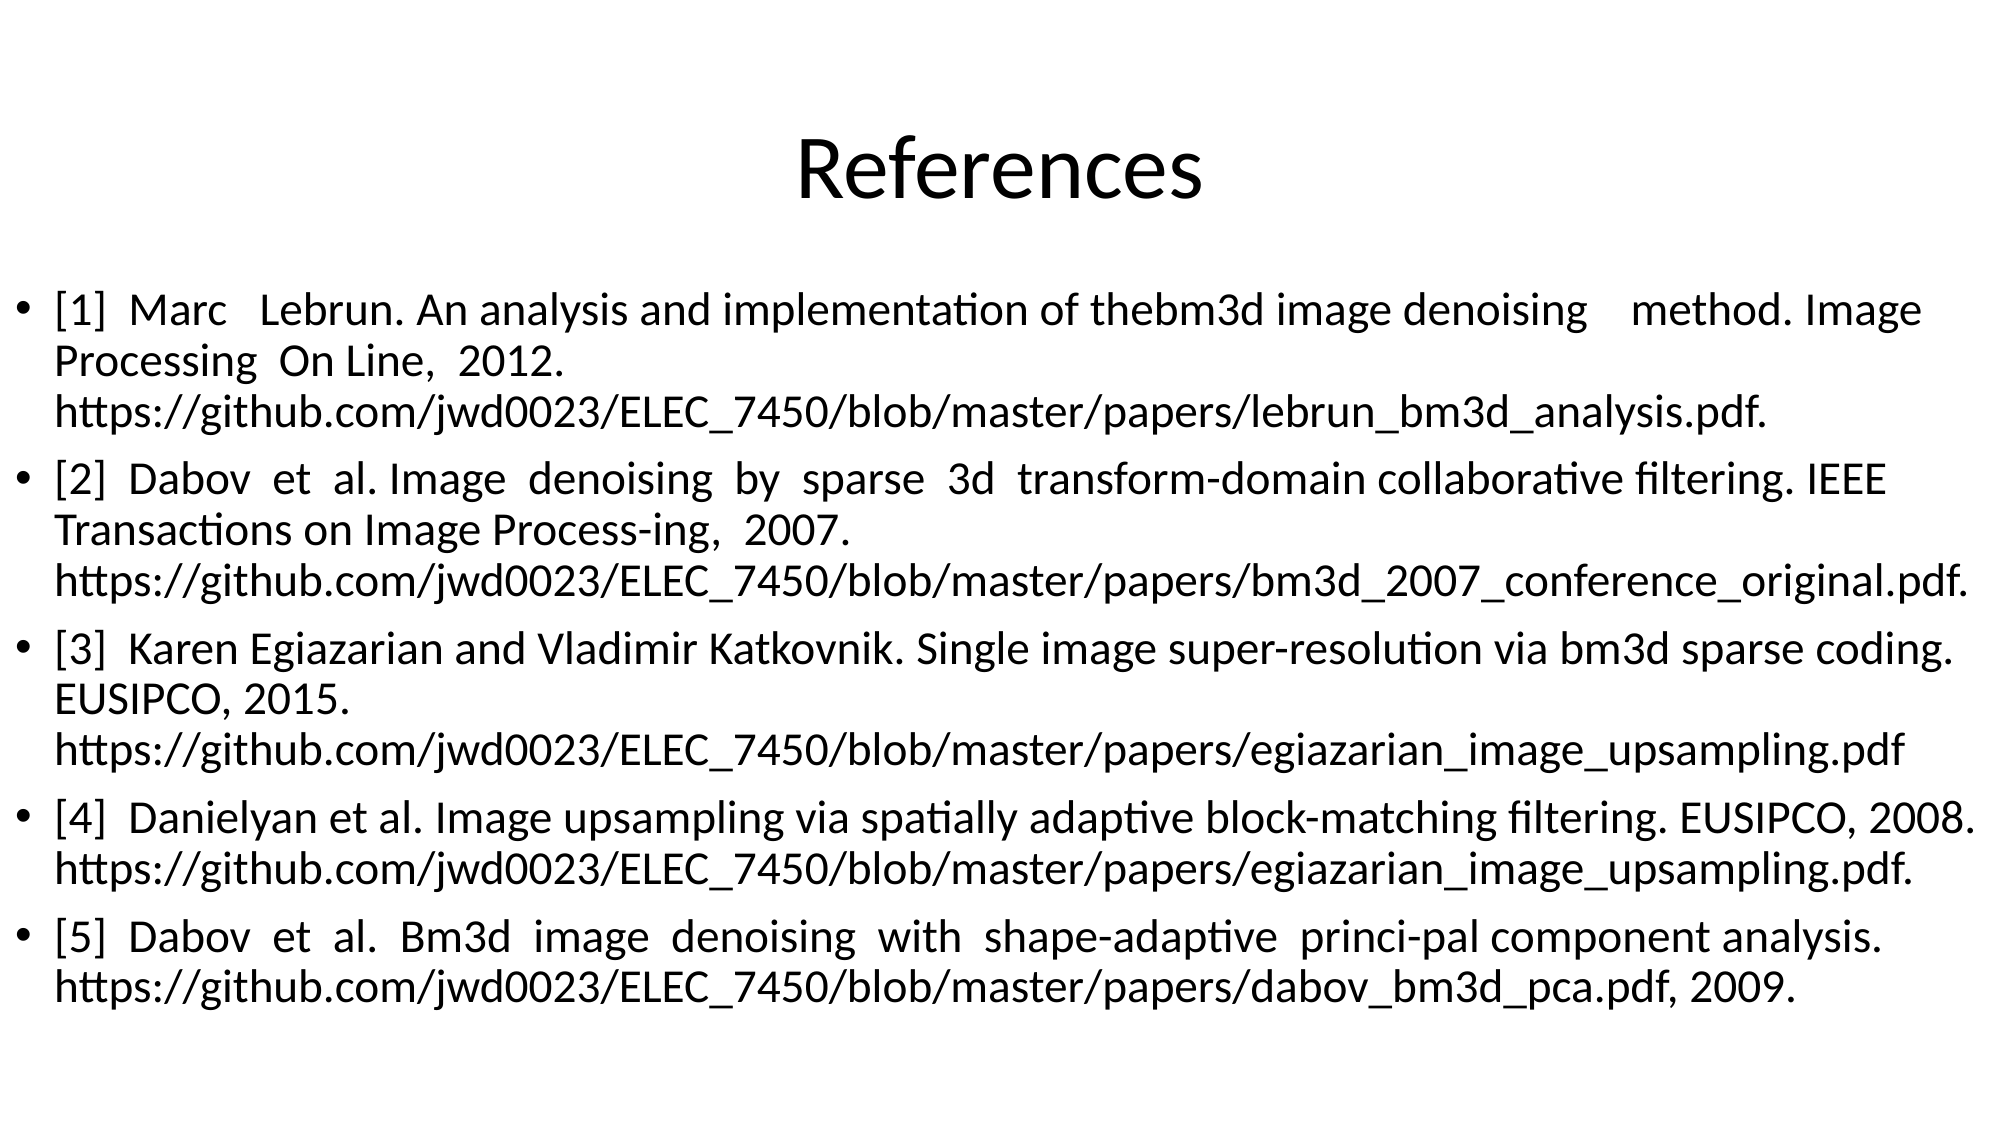

# References
[1]  Marc   Lebrun. An analysis and implementation of thebm3d image denoising    method. Image  Processing  On Line,  2012. https://github.com/jwd0023/ELEC_7450/blob/master/papers/lebrun_bm3d_analysis.pdf.
[2]  Dabov  et  al. Image  denoising  by  sparse  3d  transform-domain collaborative filtering. IEEE Transactions on Image Process-ing,  2007.    https://github.com/jwd0023/ELEC_7450/blob/master/papers/bm3d_2007_conference_original.pdf.
[3]  Karen Egiazarian and Vladimir Katkovnik. Single image super-resolution via bm3d sparse coding. EUSIPCO, 2015. https://github.com/jwd0023/ELEC_7450/blob/master/papers/egiazarian_image_upsampling.pdf
[4]  Danielyan et al. Image upsampling via spatially adaptive block-matching filtering. EUSIPCO, 2008. https://github.com/jwd0023/ELEC_7450/blob/master/papers/egiazarian_image_upsampling.pdf.
[5]  Dabov  et  al.  Bm3d  image  denoising  with  shape-adaptive  princi-pal component analysis.  https://github.com/jwd0023/ELEC_7450/blob/master/papers/dabov_bm3d_pca.pdf, 2009.